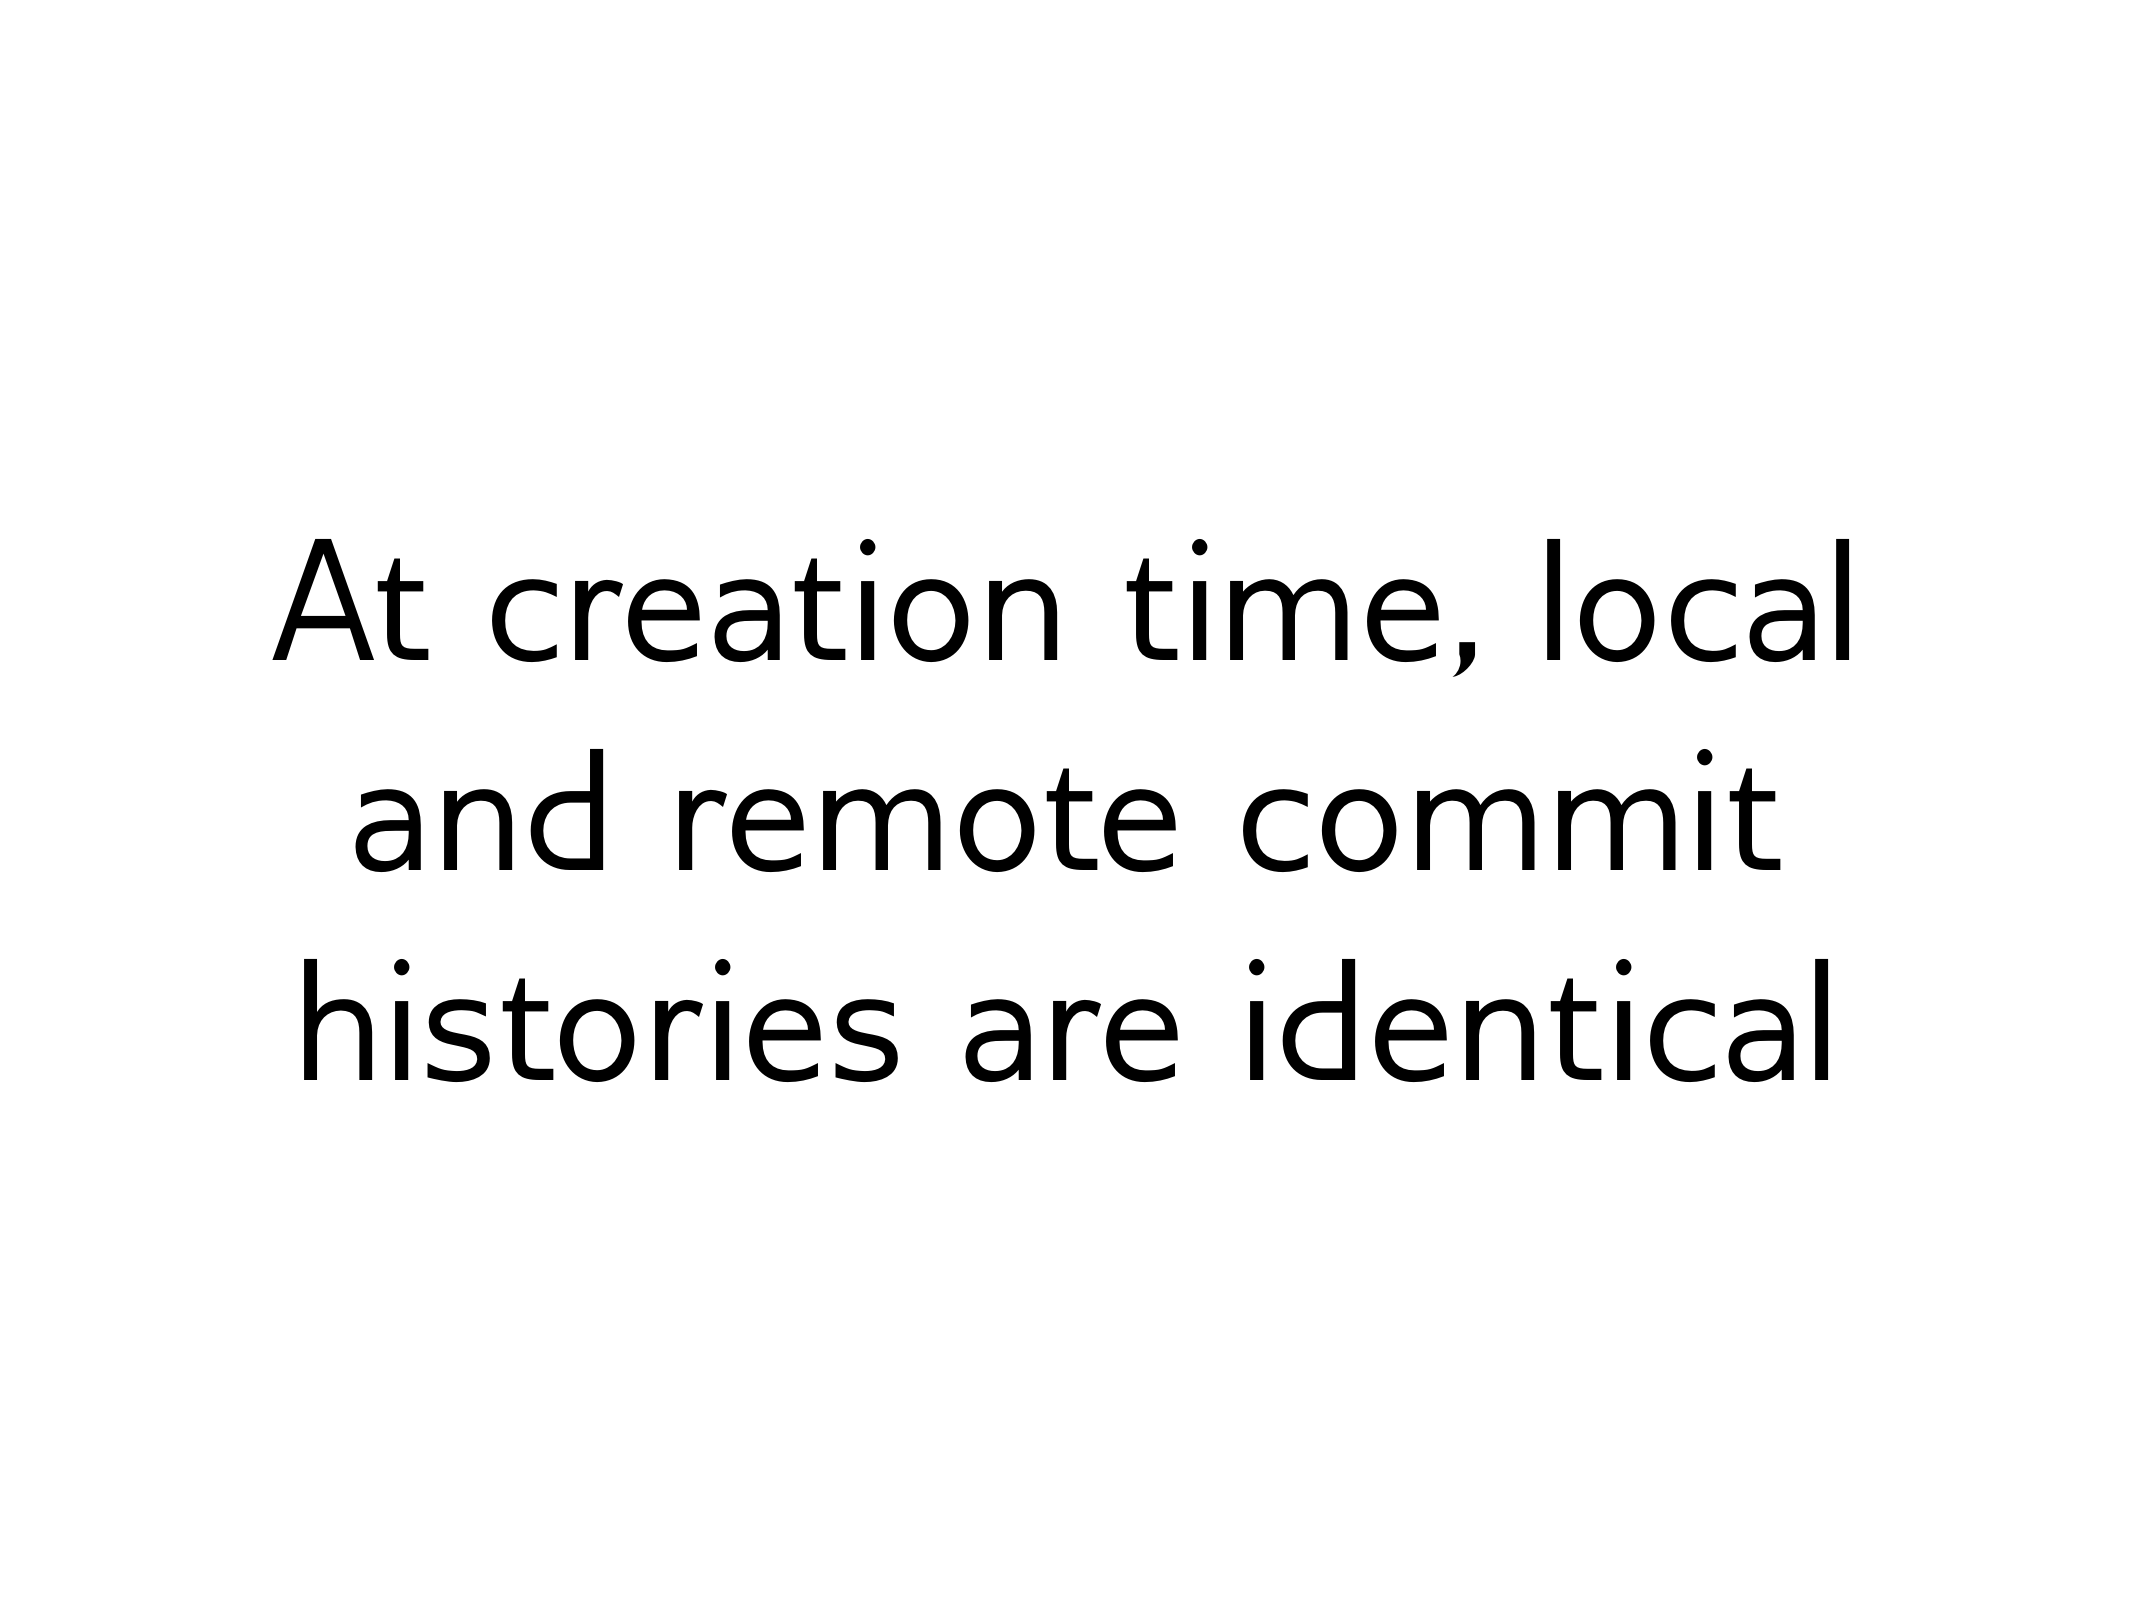

# At creation time, local and remote commit histories are identical